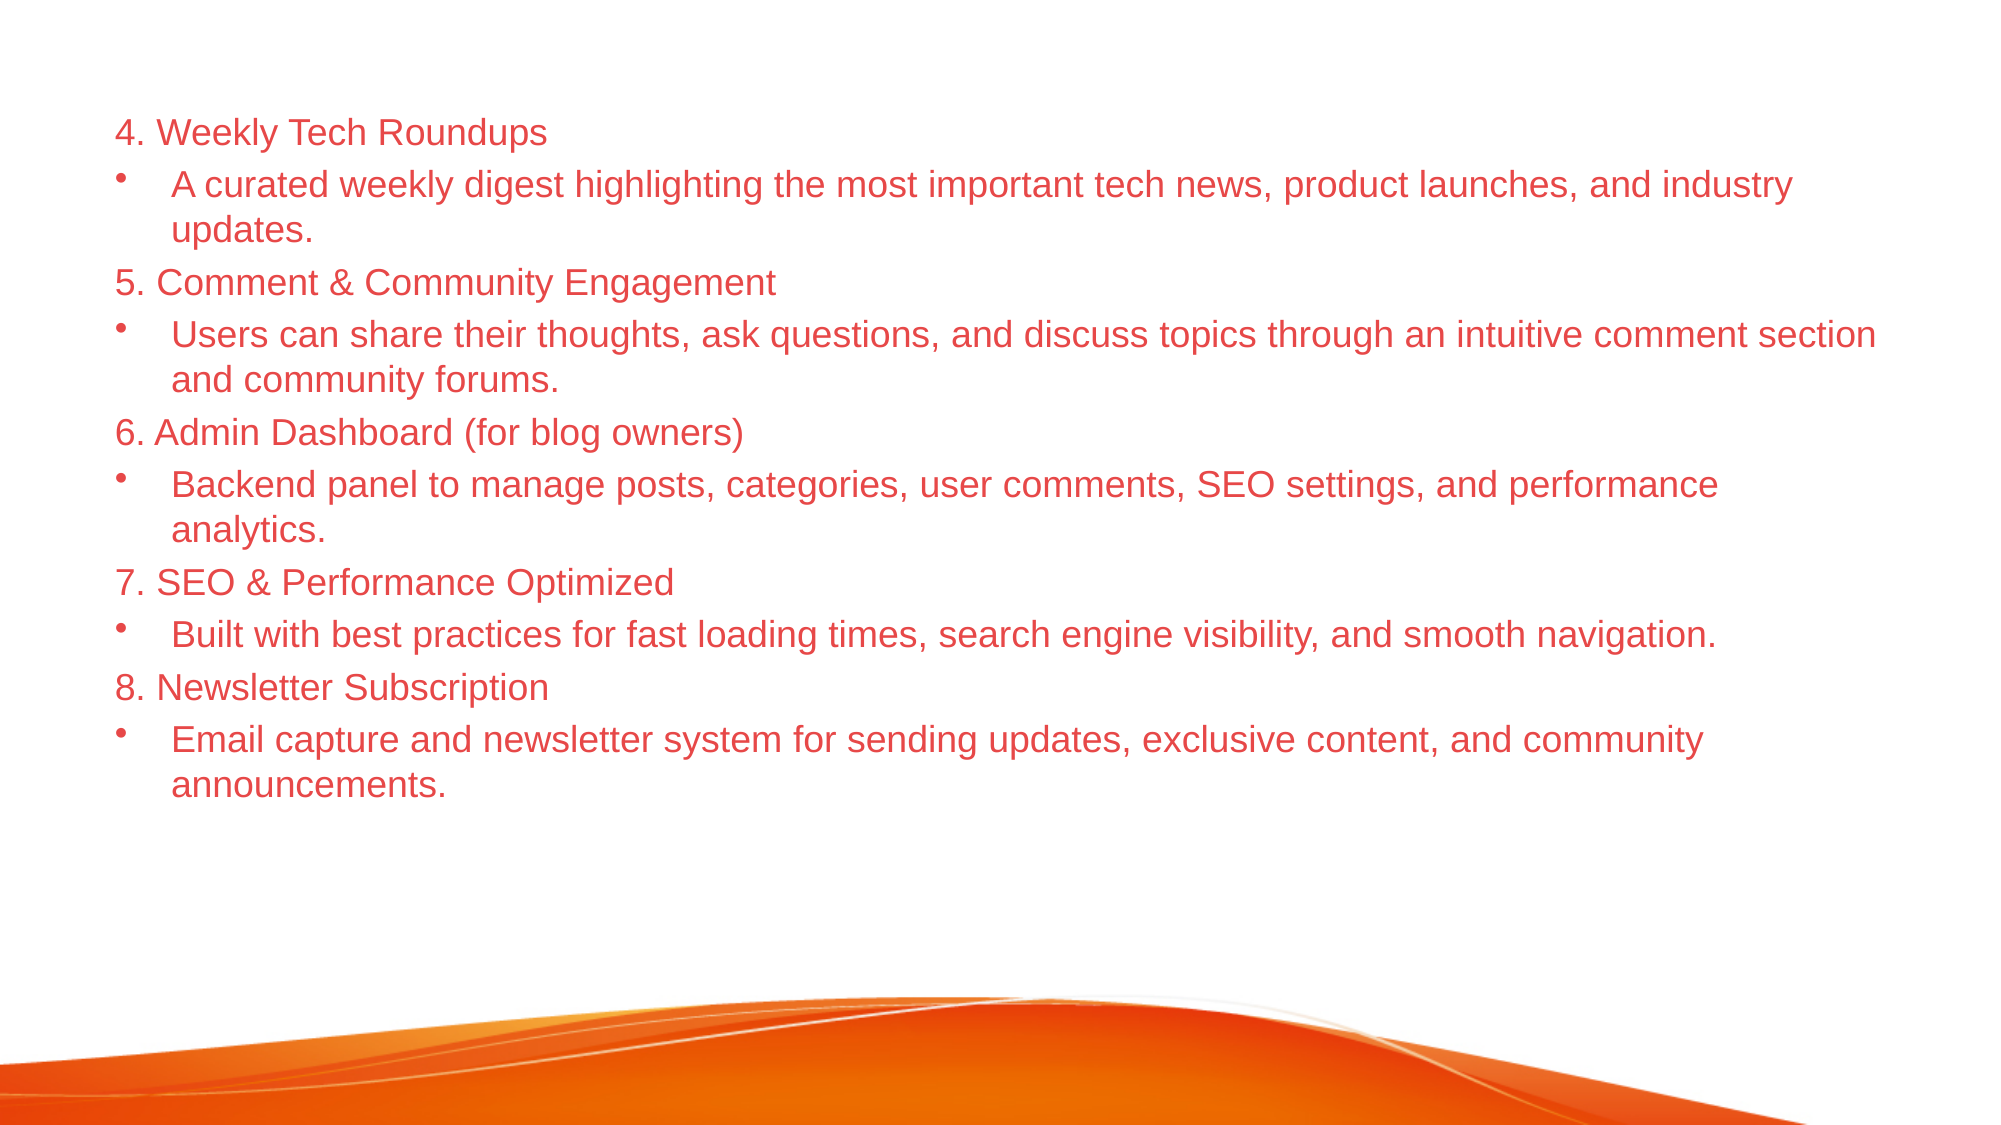

4. Weekly Tech Roundups
A curated weekly digest highlighting the most important tech news, product launches, and industry updates.
5. Comment & Community Engagement
Users can share their thoughts, ask questions, and discuss topics through an intuitive comment section and community forums.
6. Admin Dashboard (for blog owners)
Backend panel to manage posts, categories, user comments, SEO settings, and performance analytics.
7. SEO & Performance Optimized
Built with best practices for fast loading times, search engine visibility, and smooth navigation.
8. Newsletter Subscription
Email capture and newsletter system for sending updates, exclusive content, and community announcements.